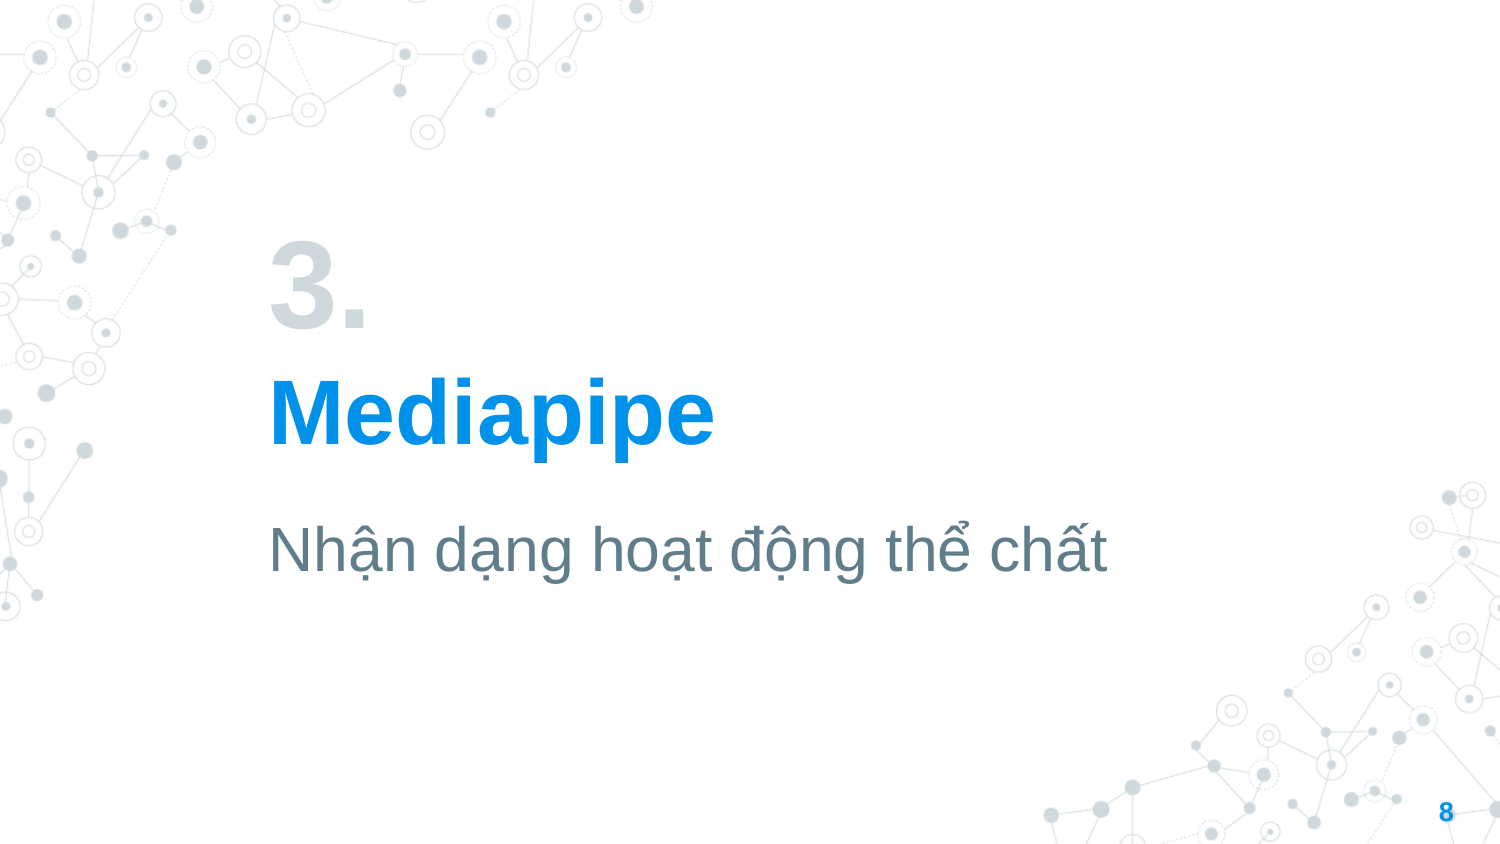

# 3.
Mediapipe
Nhận dạng hoạt động thể chất
8